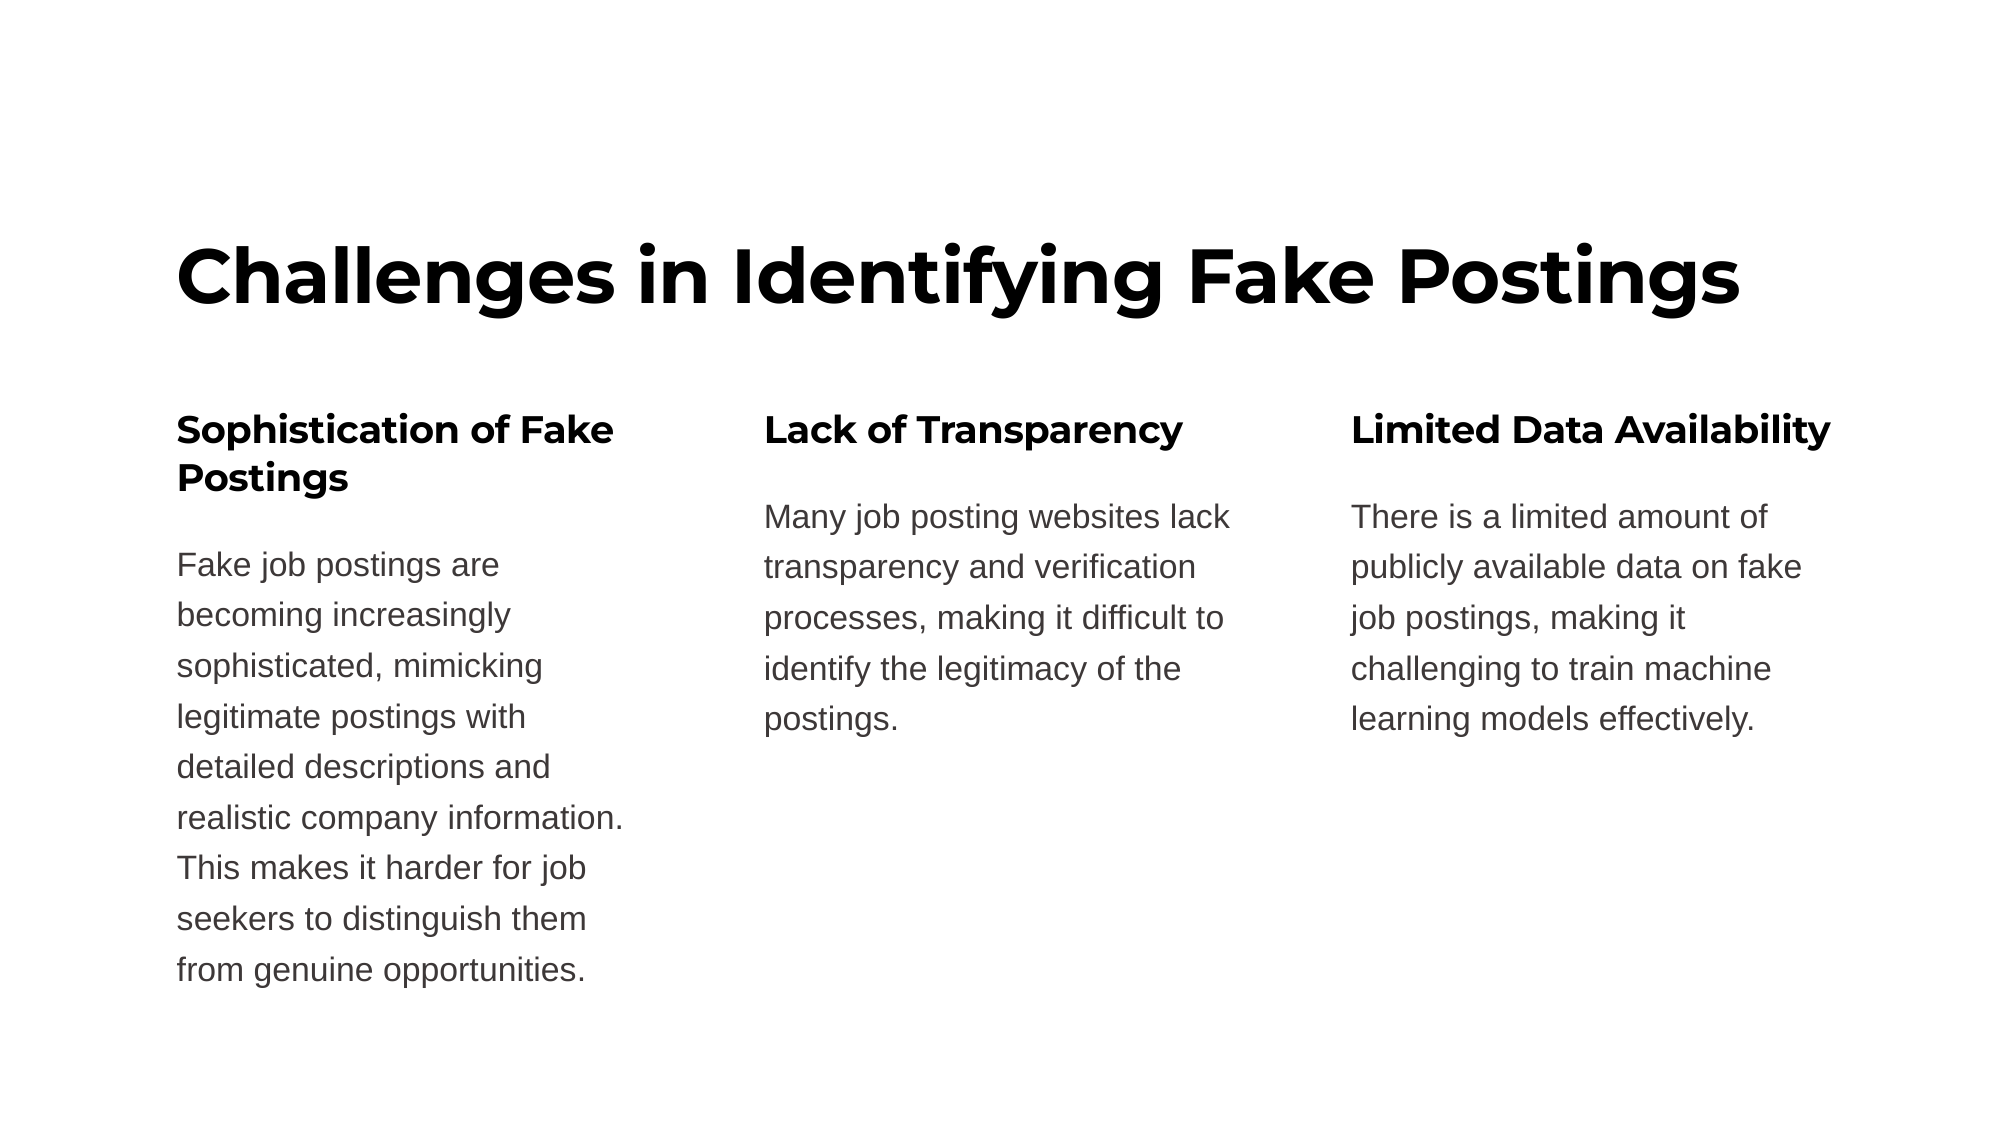

Challenges in Identifying Fake Postings
Sophistication of Fake Postings
Lack of Transparency
Limited Data Availability
Many job posting websites lack transparency and verification processes, making it difficult to identify the legitimacy of the postings.
There is a limited amount of publicly available data on fake job postings, making it challenging to train machine learning models effectively.
Fake job postings are becoming increasingly sophisticated, mimicking legitimate postings with detailed descriptions and realistic company information. This makes it harder for job seekers to distinguish them from genuine opportunities.